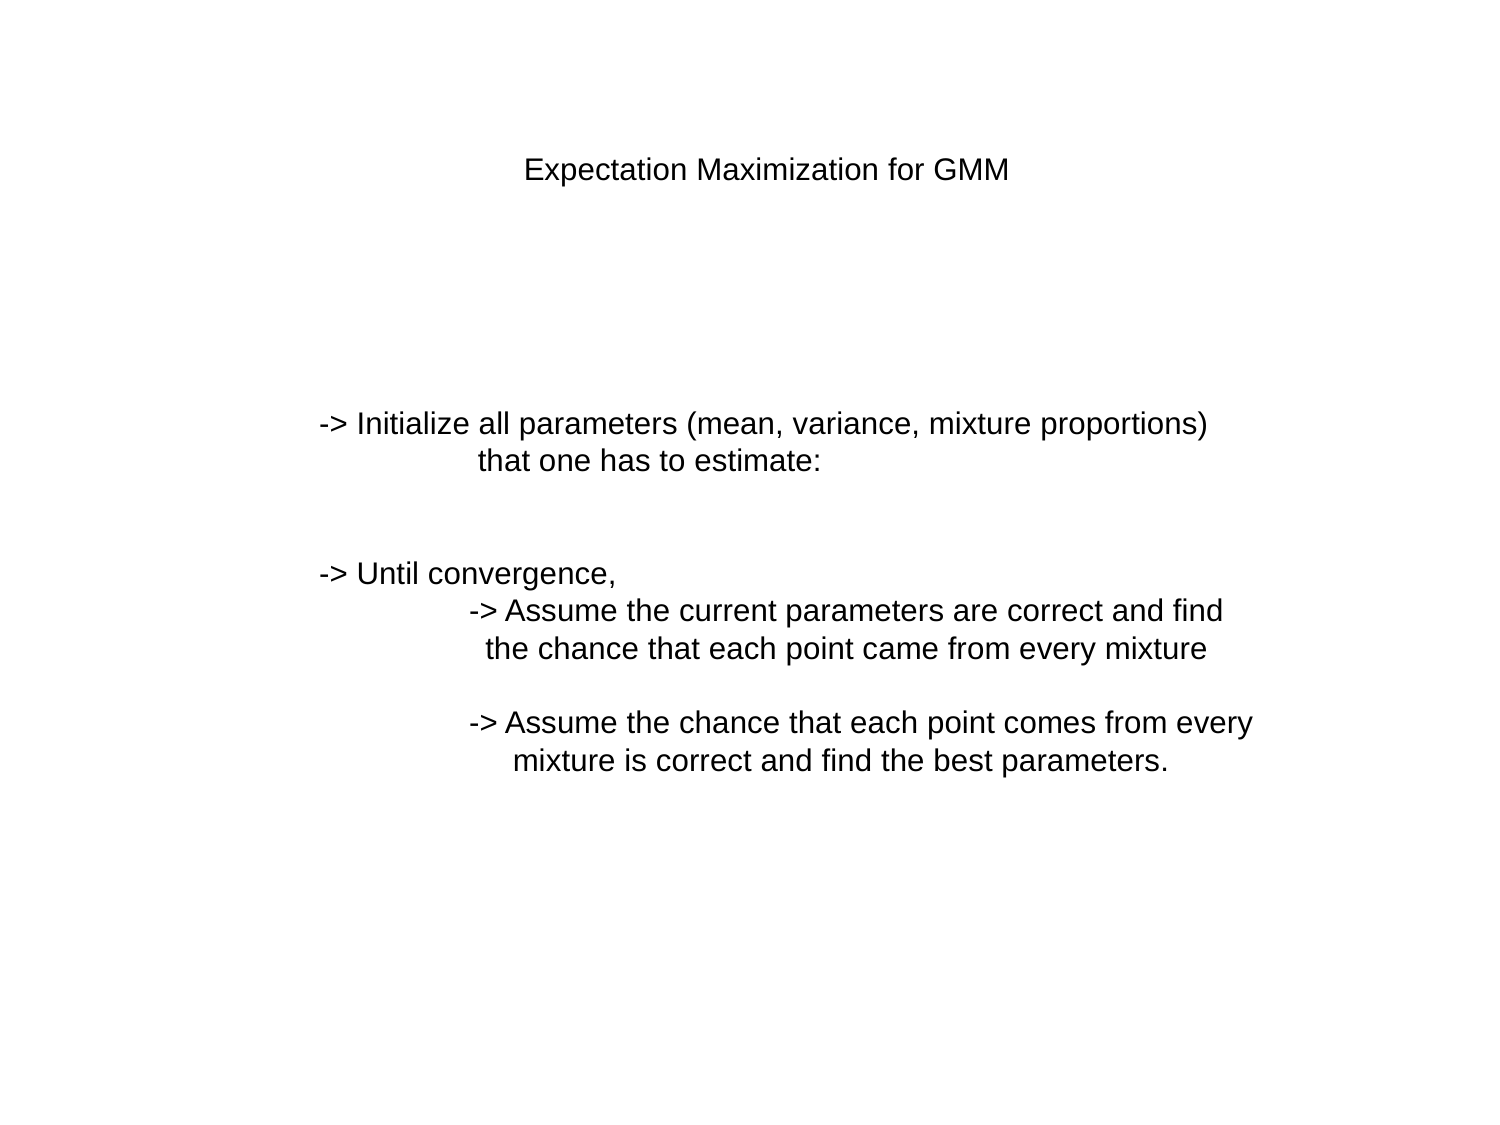

Expectation Maximization for GMM
-> Initialize all parameters (mean, variance, mixture proportions)
	 that one has to estimate:

-> Until convergence,
	-> Assume the current parameters are correct and find
                   the chance that each point came from every mixture

	-> Assume the chance that each point comes from every
 	     mixture is correct and find the best parameters.